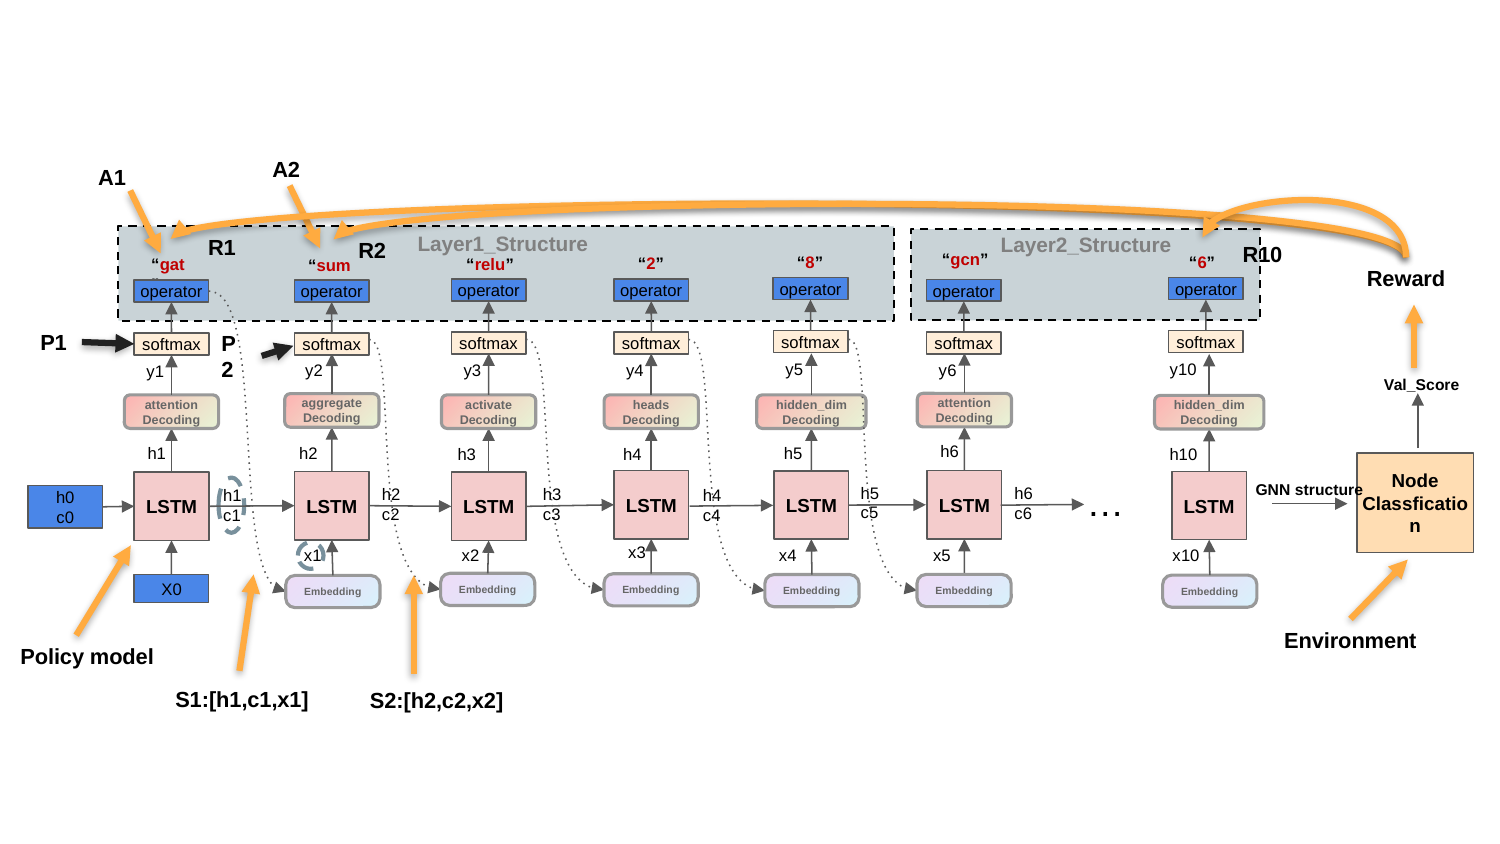

A2
A1
Layer1_Structure
Layer2_Structure

R1

R2
R10
“8”
“6”
“2”
“gat”
“relu”
“sum”
“gcn”
Reward
operator
operator
operator
operator
operator
operator
operator
P1
P2
softmax
softmax
softmax
softmax
softmax
softmax
softmax
y10
y5
y4
y3
y6
y2
y1
Val_Score
attention
Decoding
aggregate
Decoding
attention
Decoding
activate
Decoding
heads
Decoding
hidden_dim
Decoding
hidden_dim
Decoding
h6
h1
h2
h5
h10
h4
h3
Node
Classfication
h5
c5
h6
c6
h2
c2
h3
c3
h1
c1
h4
c4

LSTM
LSTM
LSTM
LSTM
LSTM
…
GNN structure
LSTM
LSTM

h0
c0
x3
x10
x2
x5
x1
x4

Embedding
Embedding
X0
Embedding
Embedding
Embedding
Embedding
Environment
Policy model
S1:[h1,c1,x1]
S2:[h2,c2,x2]